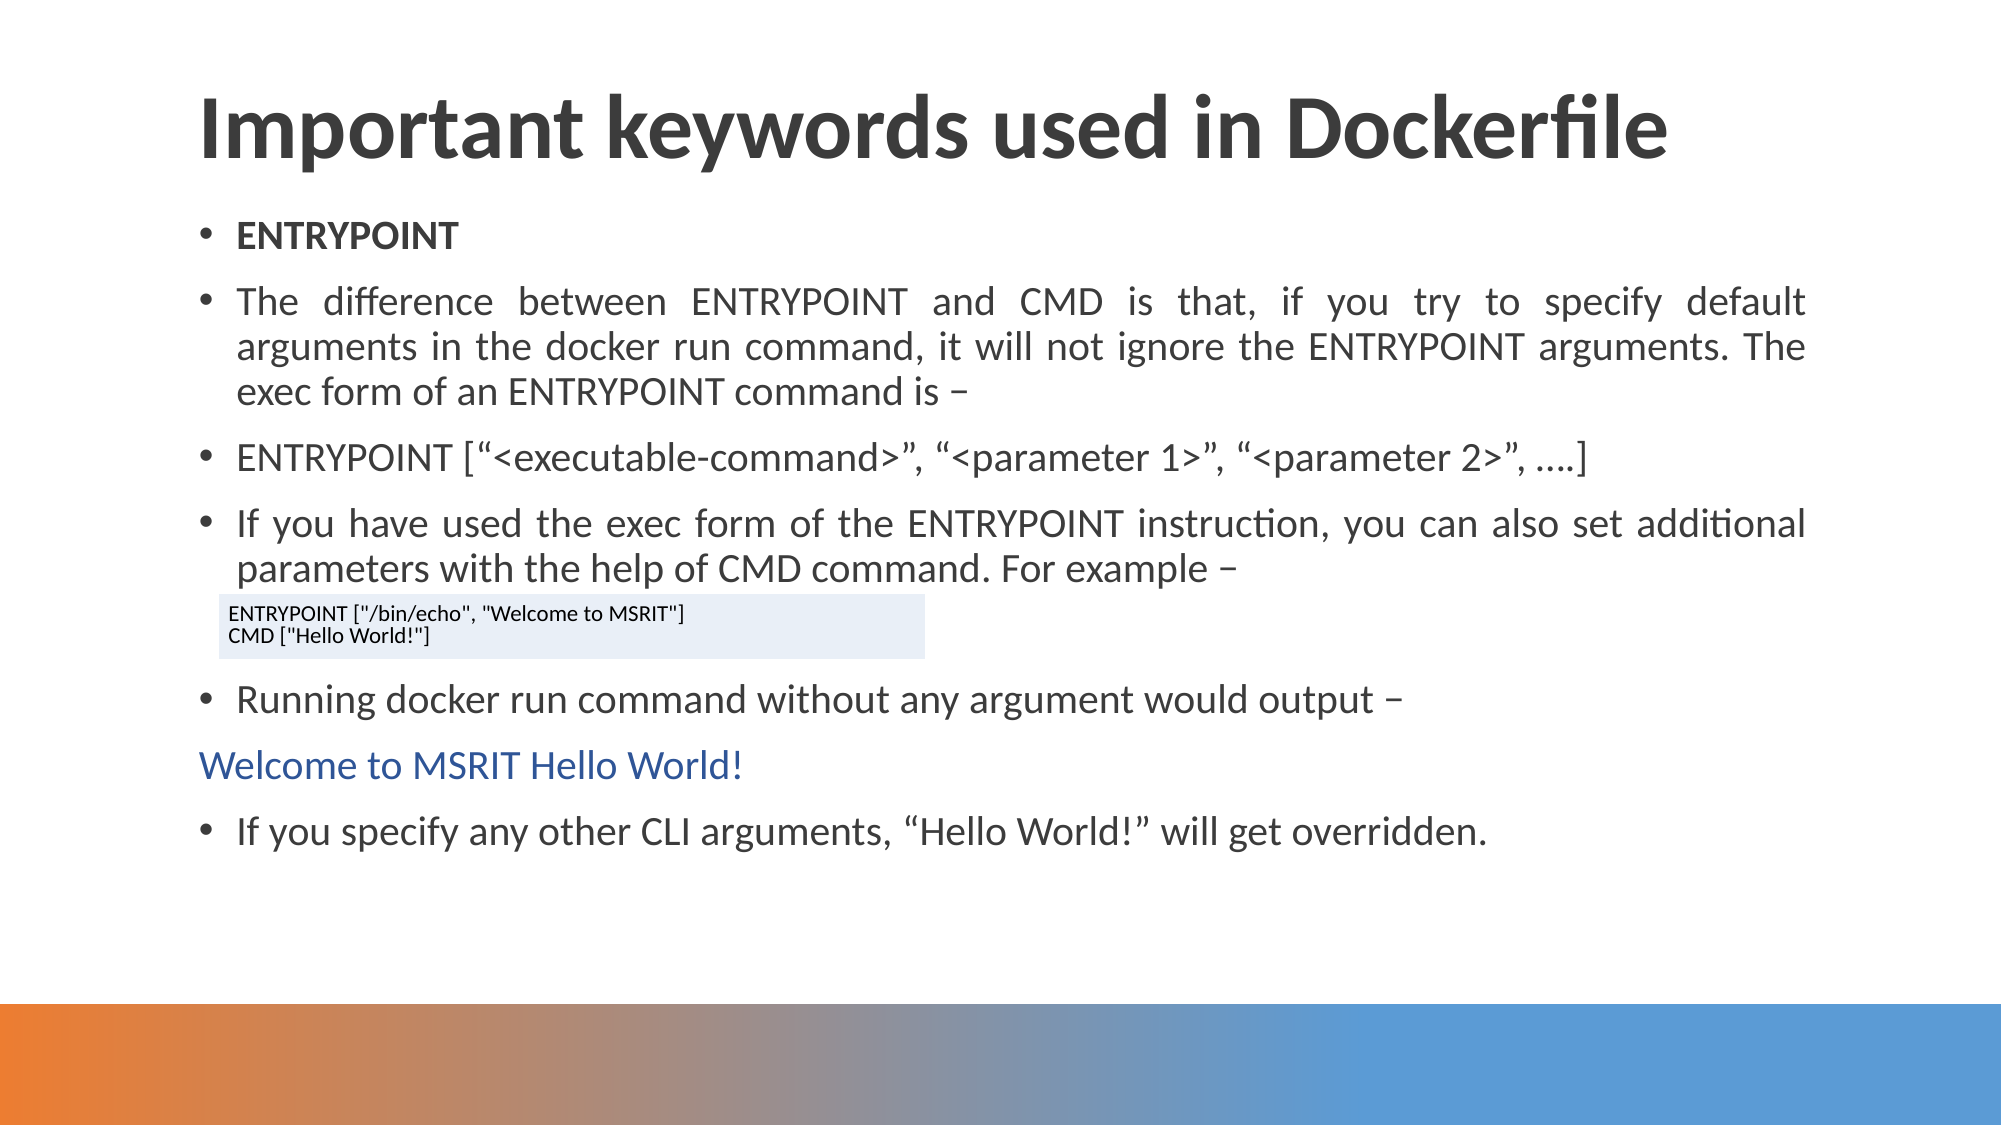

Important keywords used in Dockerfile
ENTRYPOINT
The difference between ENTRYPOINT and CMD is that, if you try to specify default arguments in the docker run command, it will not ignore the ENTRYPOINT arguments. The exec form of an ENTRYPOINT command is −
ENTRYPOINT [“<executable-command>”, “<parameter 1>”, “<parameter 2>”, ….]
If you have used the exec form of the ENTRYPOINT instruction, you can also set additional parameters with the help of CMD command. For example −

Running docker run command without any argument would output −
Welcome to MSRIT Hello World!
If you specify any other CLI arguments, “Hello World!” will get overridden.

| ENTRYPOINT ["/bin/echo", "Welcome to MSRIT"] CMD ["Hello World!"] |
| --- |